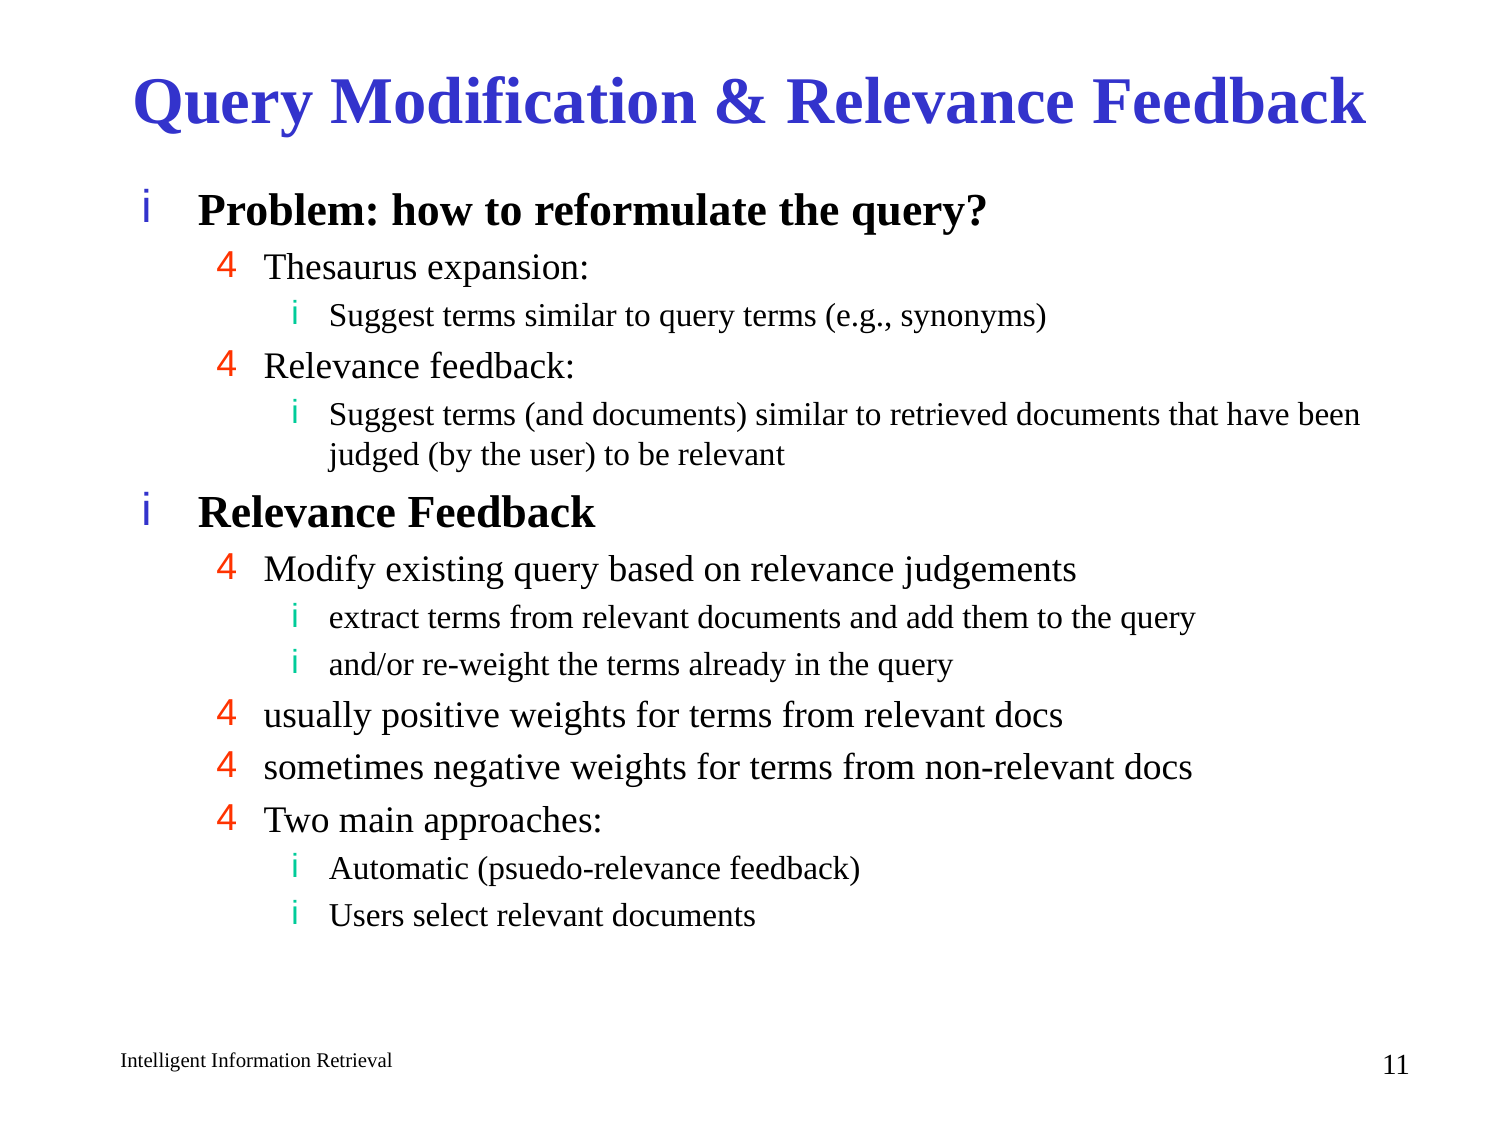

# Query Modification & Relevance Feedback
Problem: how to reformulate the query?
Thesaurus expansion:
Suggest terms similar to query terms (e.g., synonyms)
Relevance feedback:
Suggest terms (and documents) similar to retrieved documents that have been judged (by the user) to be relevant
Relevance Feedback
Modify existing query based on relevance judgements
extract terms from relevant documents and add them to the query
and/or re-weight the terms already in the query
usually positive weights for terms from relevant docs
sometimes negative weights for terms from non-relevant docs
Two main approaches:
Automatic (psuedo-relevance feedback)
Users select relevant documents
11
Intelligent Information Retrieval